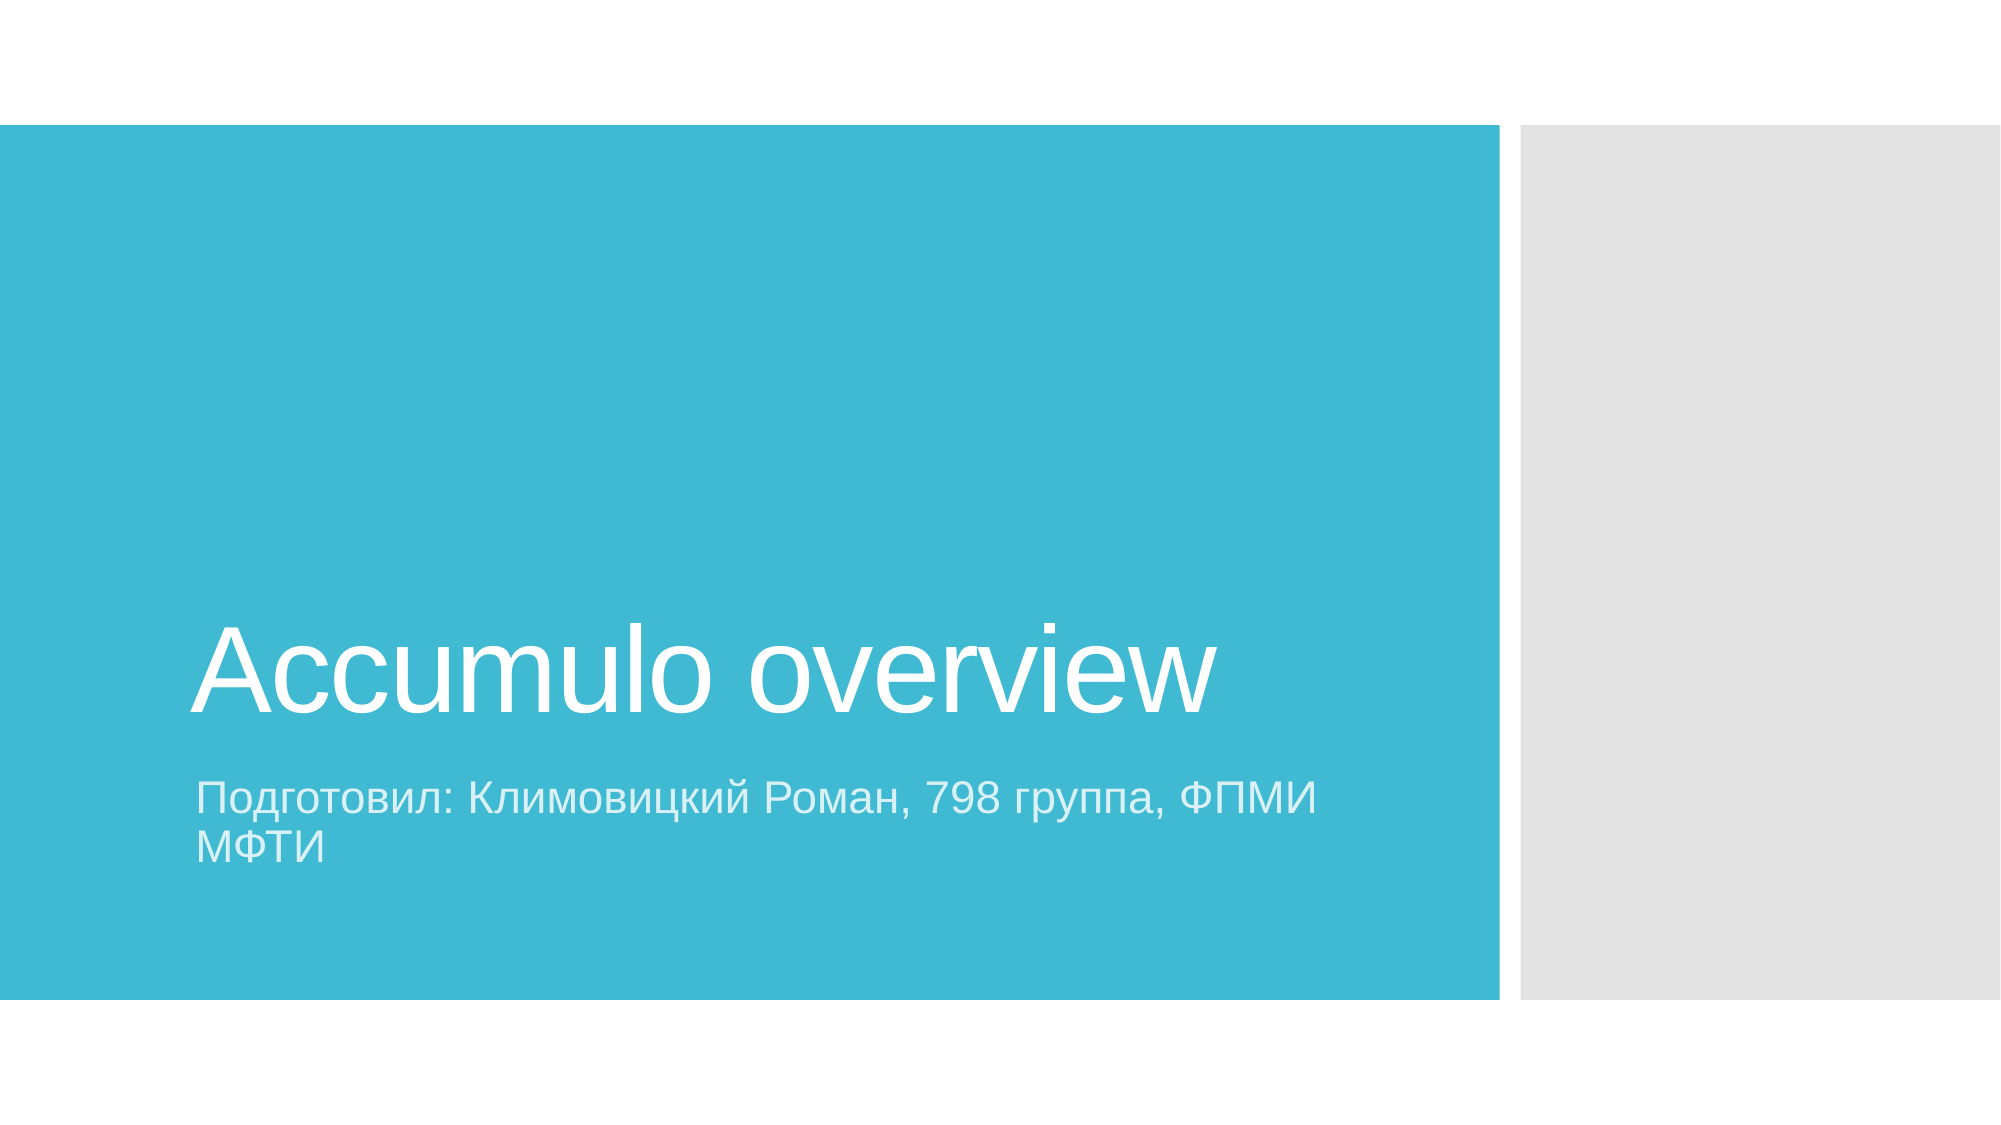

# Accumulo overview
Подготовил: Климовицкий Роман, 798 группа, ФПМИ МФТИ